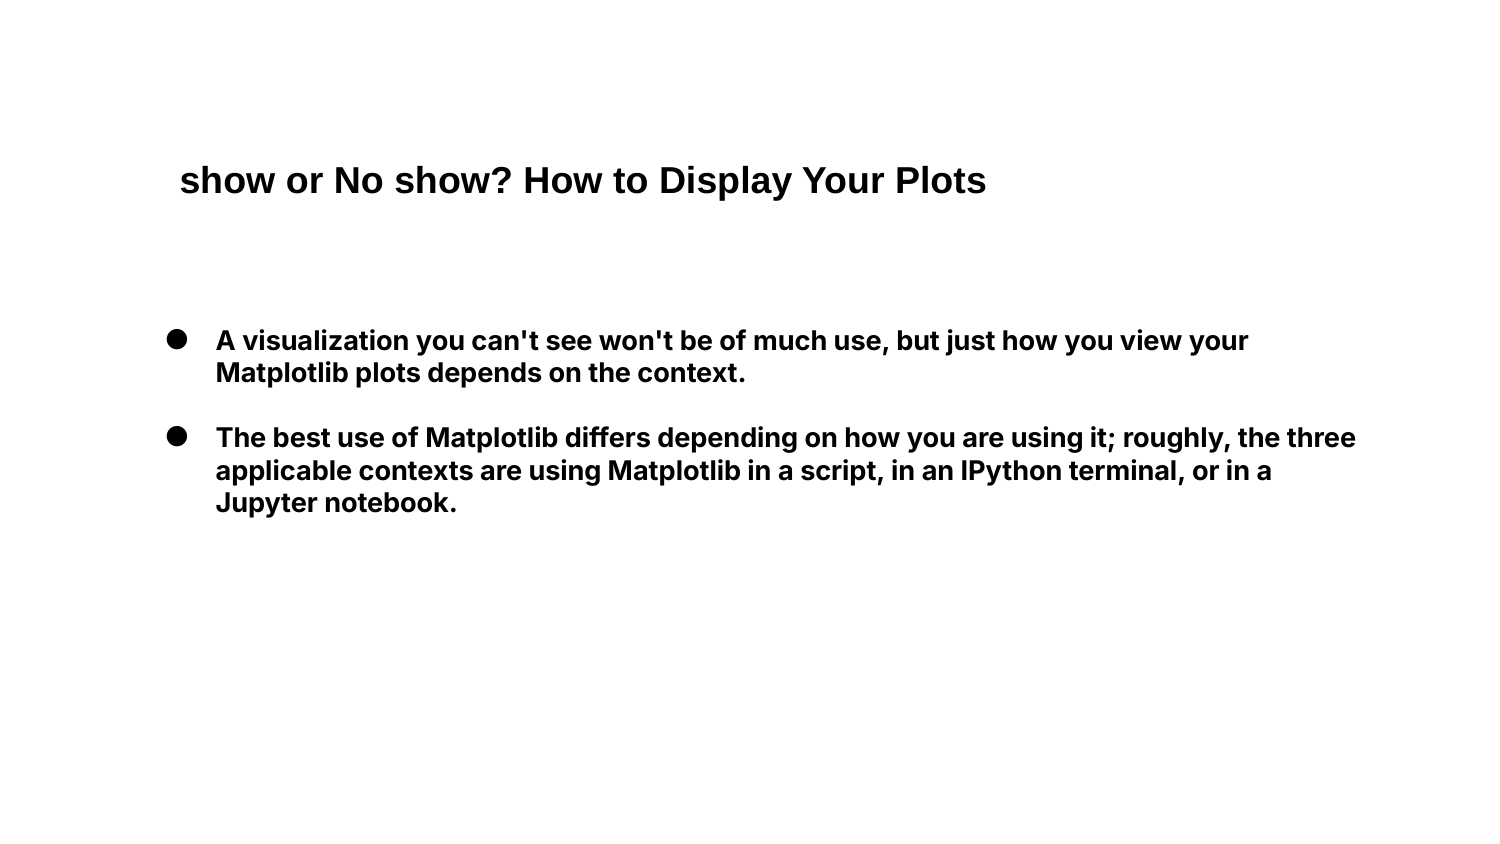

show or No show? How to Display Your Plots
A visualization you can't see won't be of much use, but just how you view your Matplotlib plots depends on the context.

The best use of Matplotlib differs depending on how you are using it; roughly, the three applicable contexts are using Matplotlib in a script, in an IPython terminal, or in a Jupyter notebook.